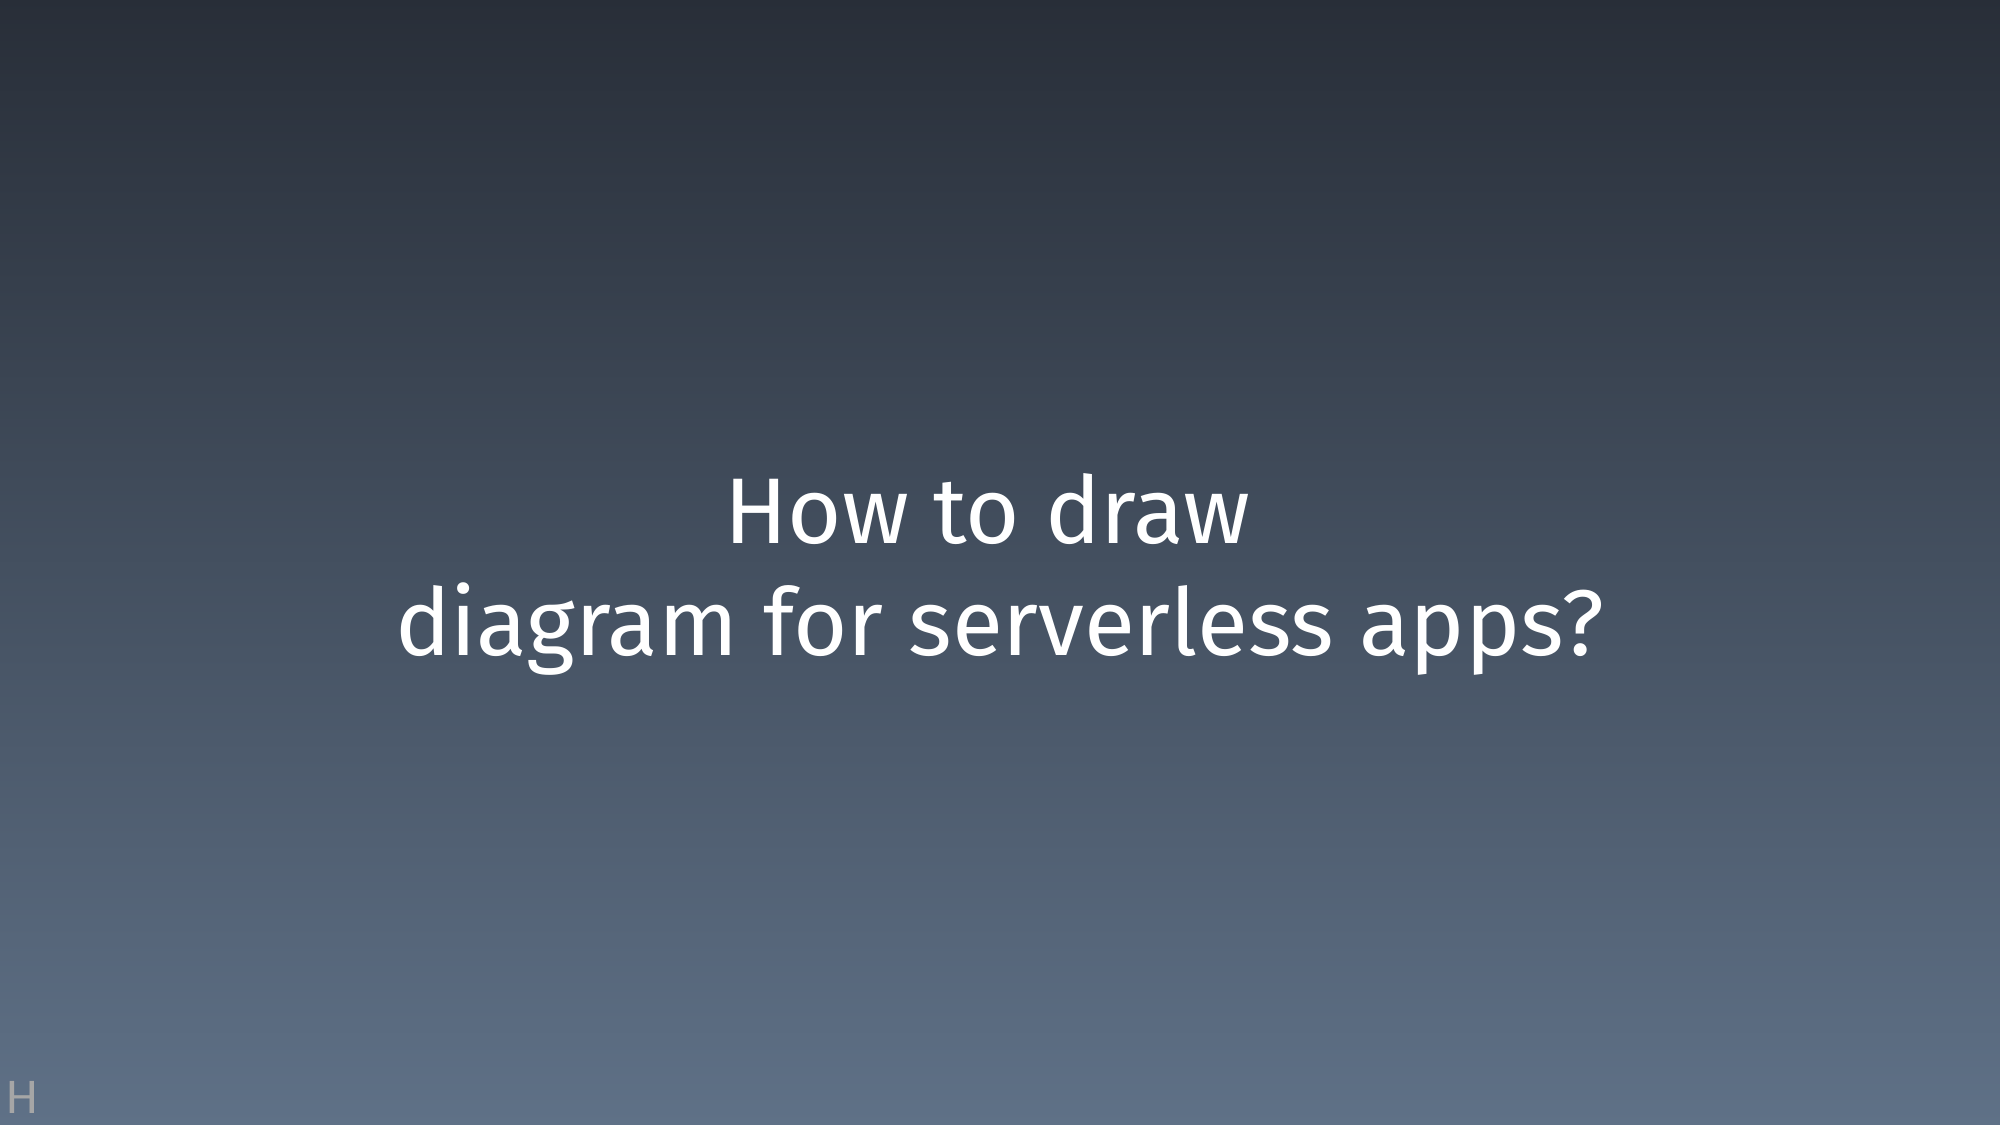

# How to draw diagram for serverless apps?
H